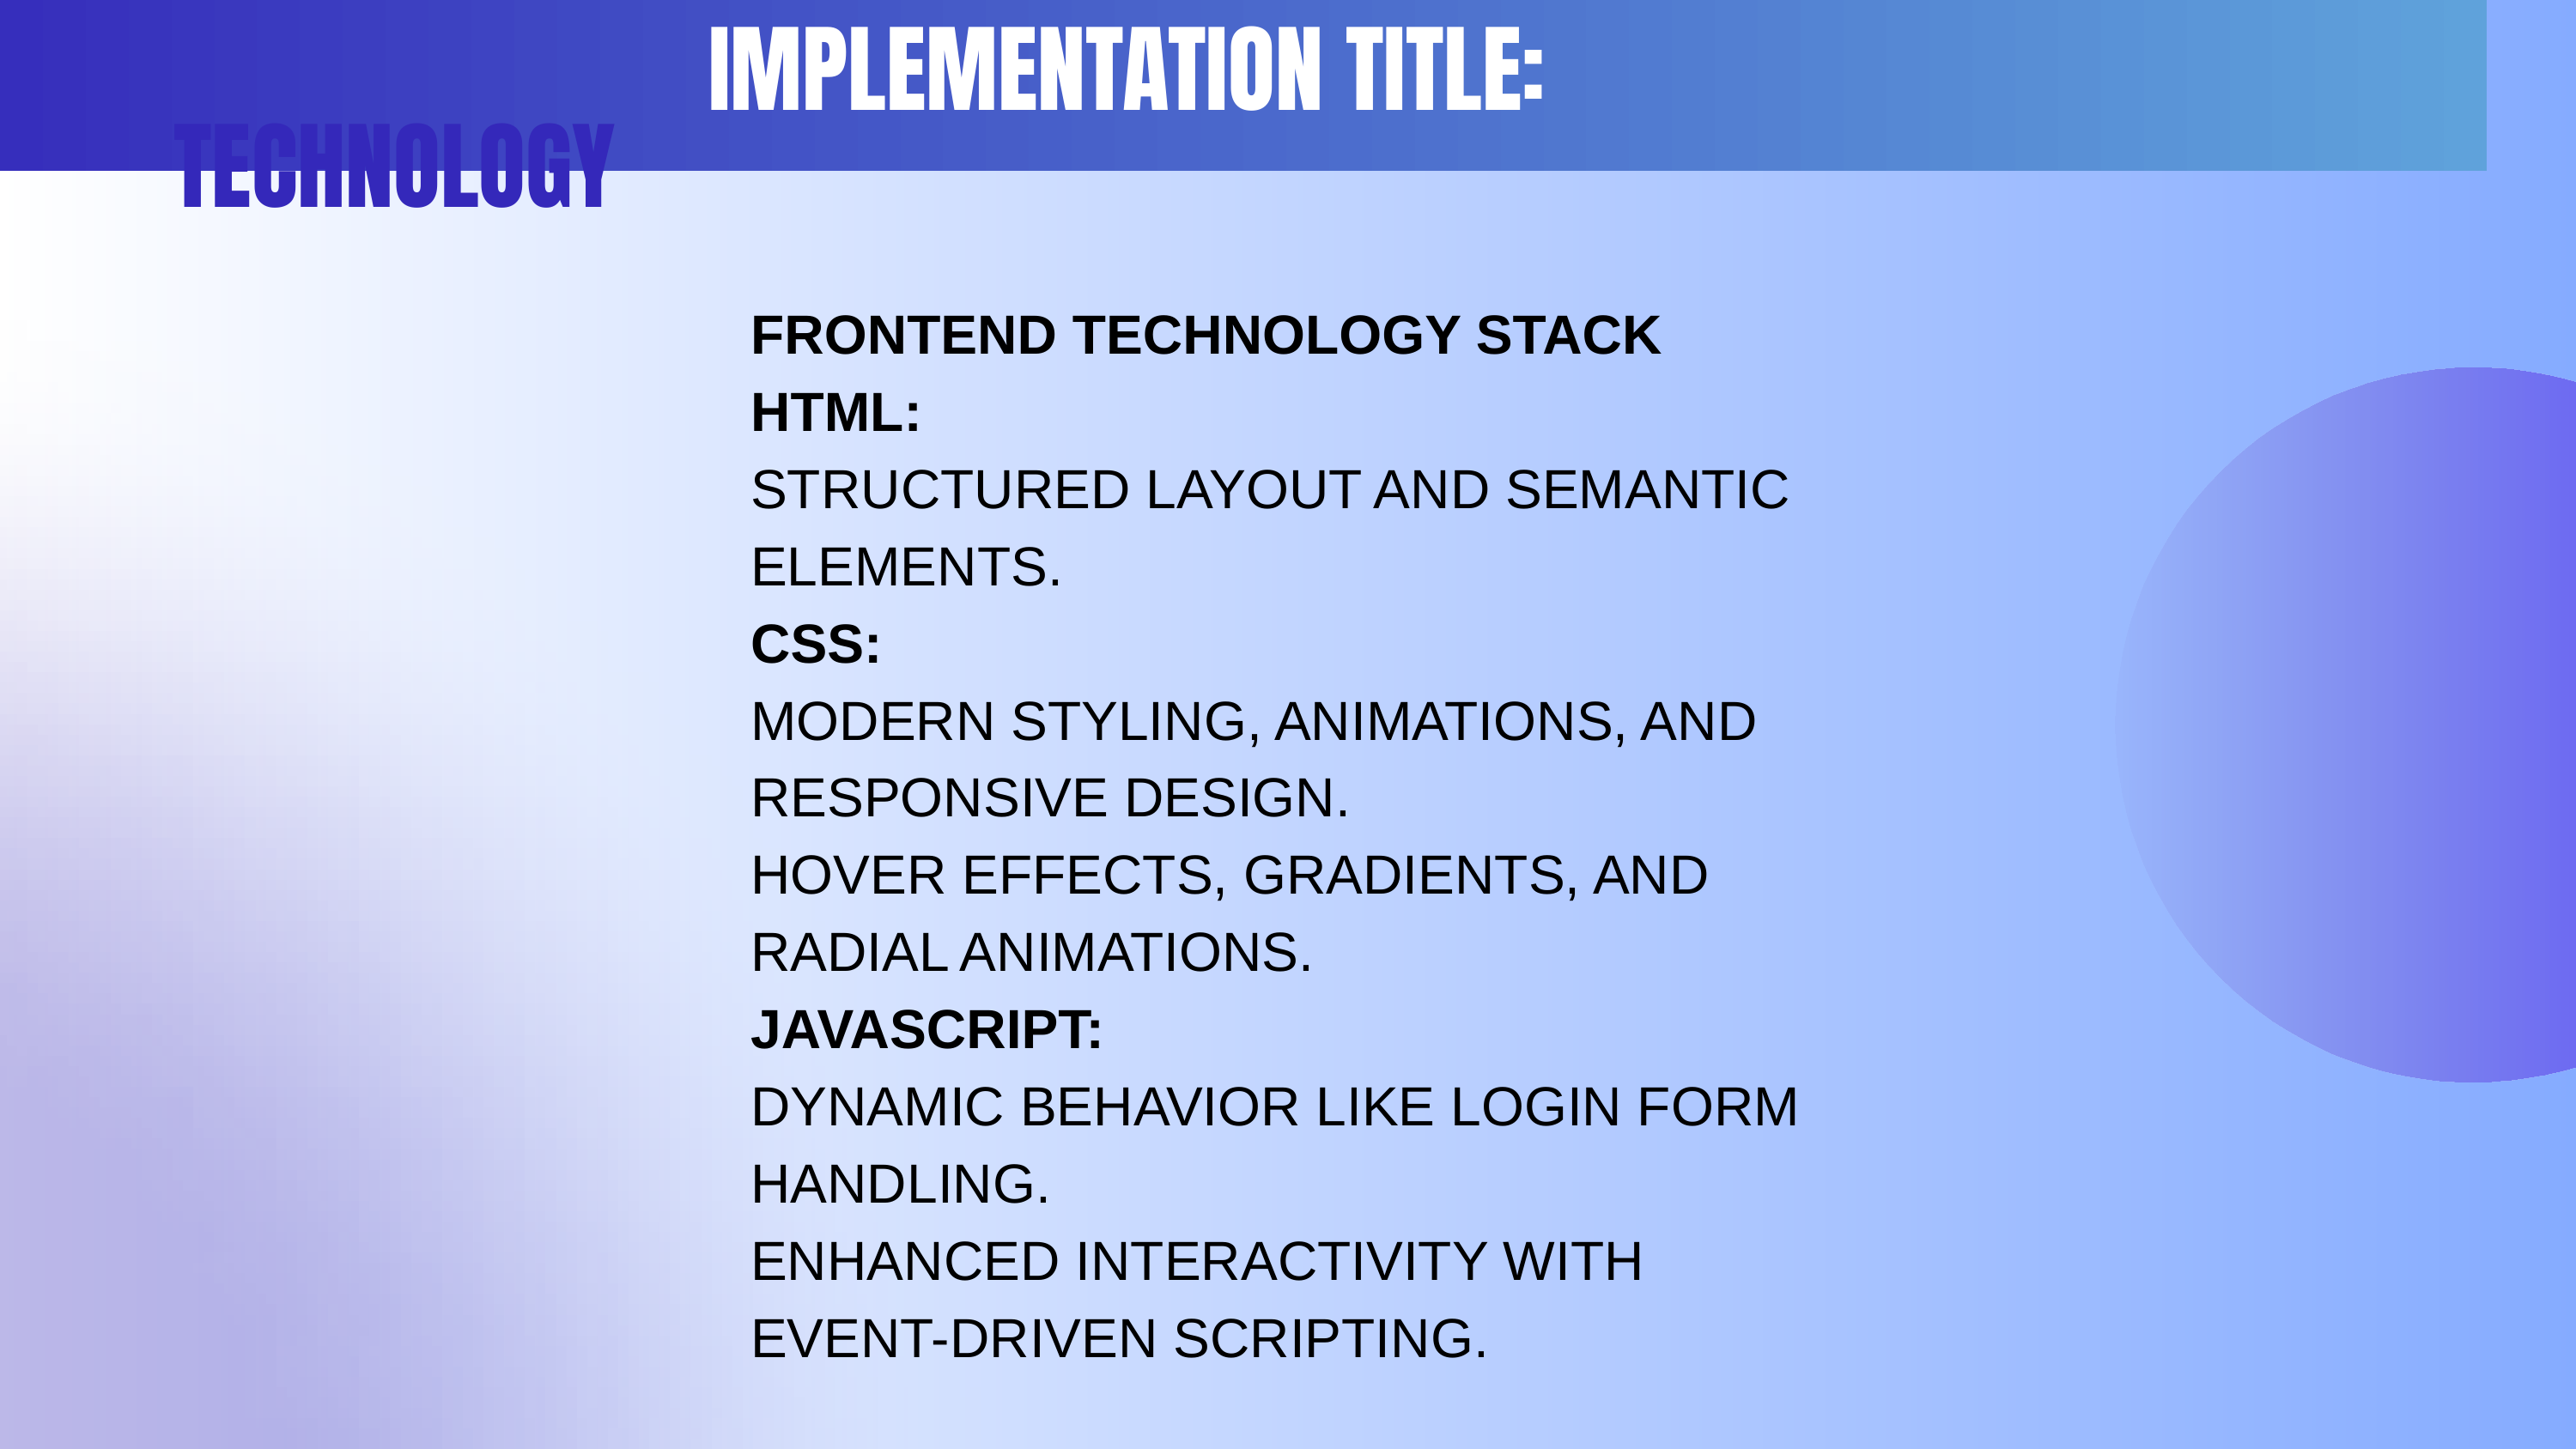

IMPLEMENTATION TITLE:
  TECHNOLOGY

FRONTEND TECHNOLOGY STACK
HTML:
STRUCTURED LAYOUT AND SEMANTIC ELEMENTS.
CSS:
MODERN STYLING, ANIMATIONS, AND RESPONSIVE DESIGN.
HOVER EFFECTS, GRADIENTS, AND RADIAL ANIMATIONS.
JAVASCRIPT:
DYNAMIC BEHAVIOR LIKE LOGIN FORM HANDLING.
ENHANCED INTERACTIVITY WITH EVENT-DRIVEN SCRIPTING.